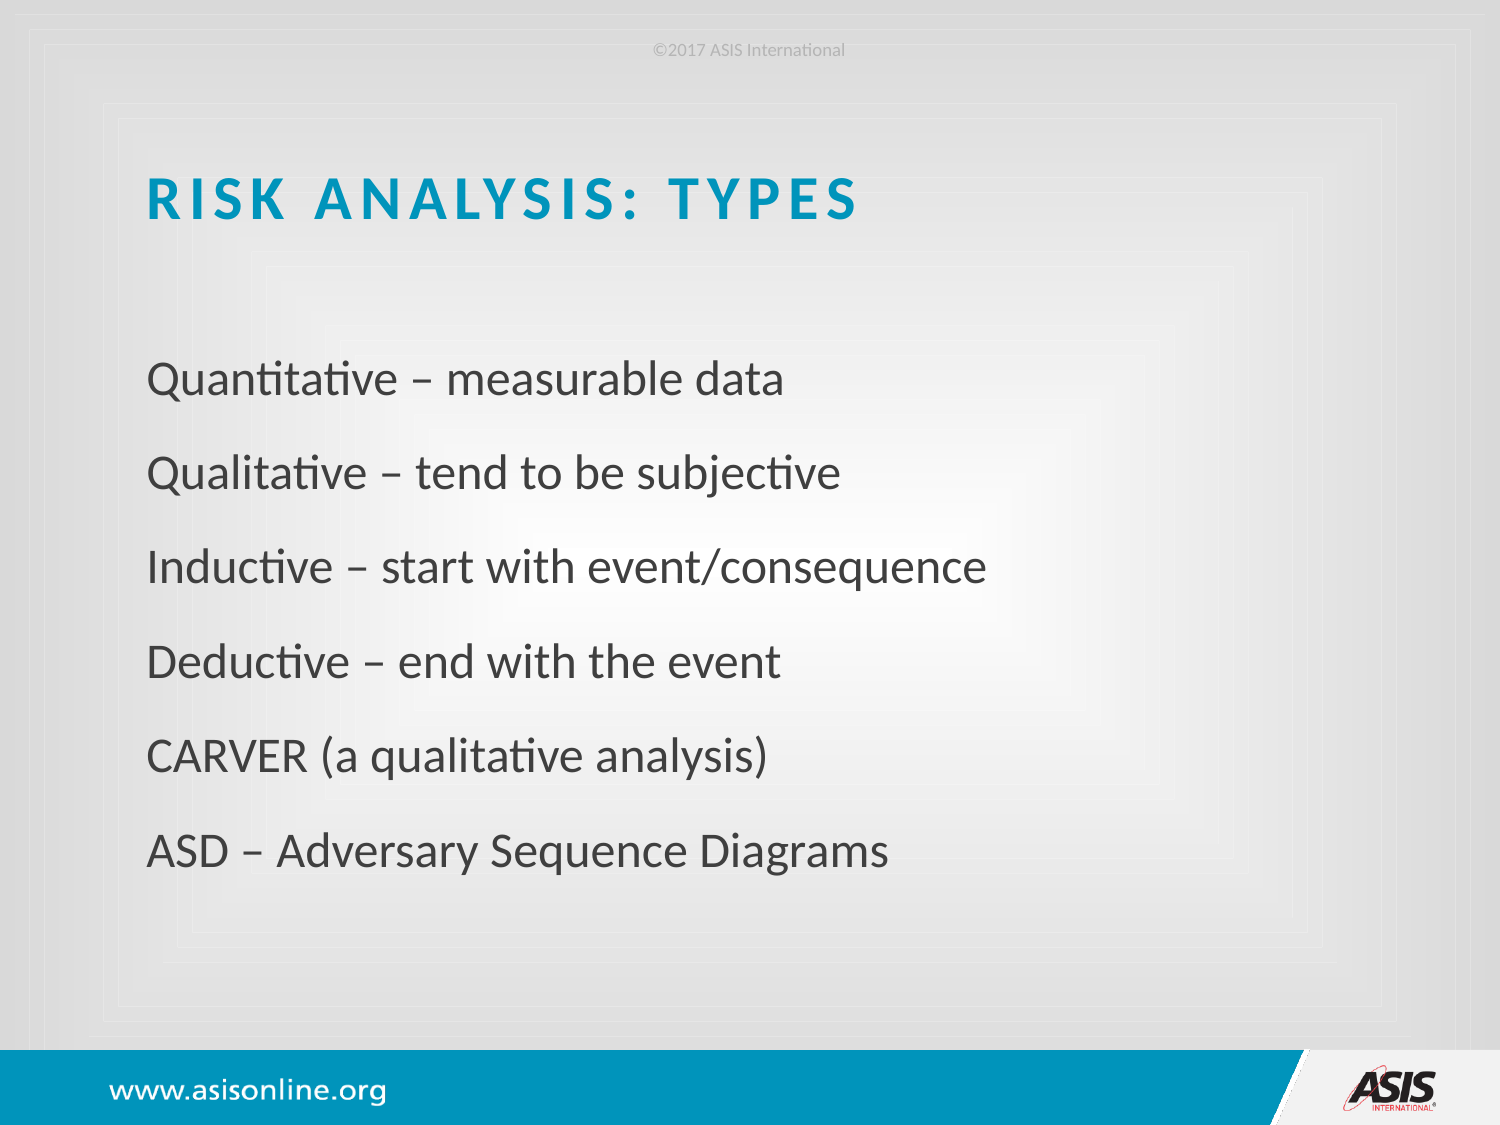

©2017 ASIS International
# Risk Analysis: Types
Quantitative – measurable data
Qualitative – tend to be subjective
Inductive – start with event/consequence
Deductive – end with the event
CARVER (a qualitative analysis)
ASD – Adversary Sequence Diagrams